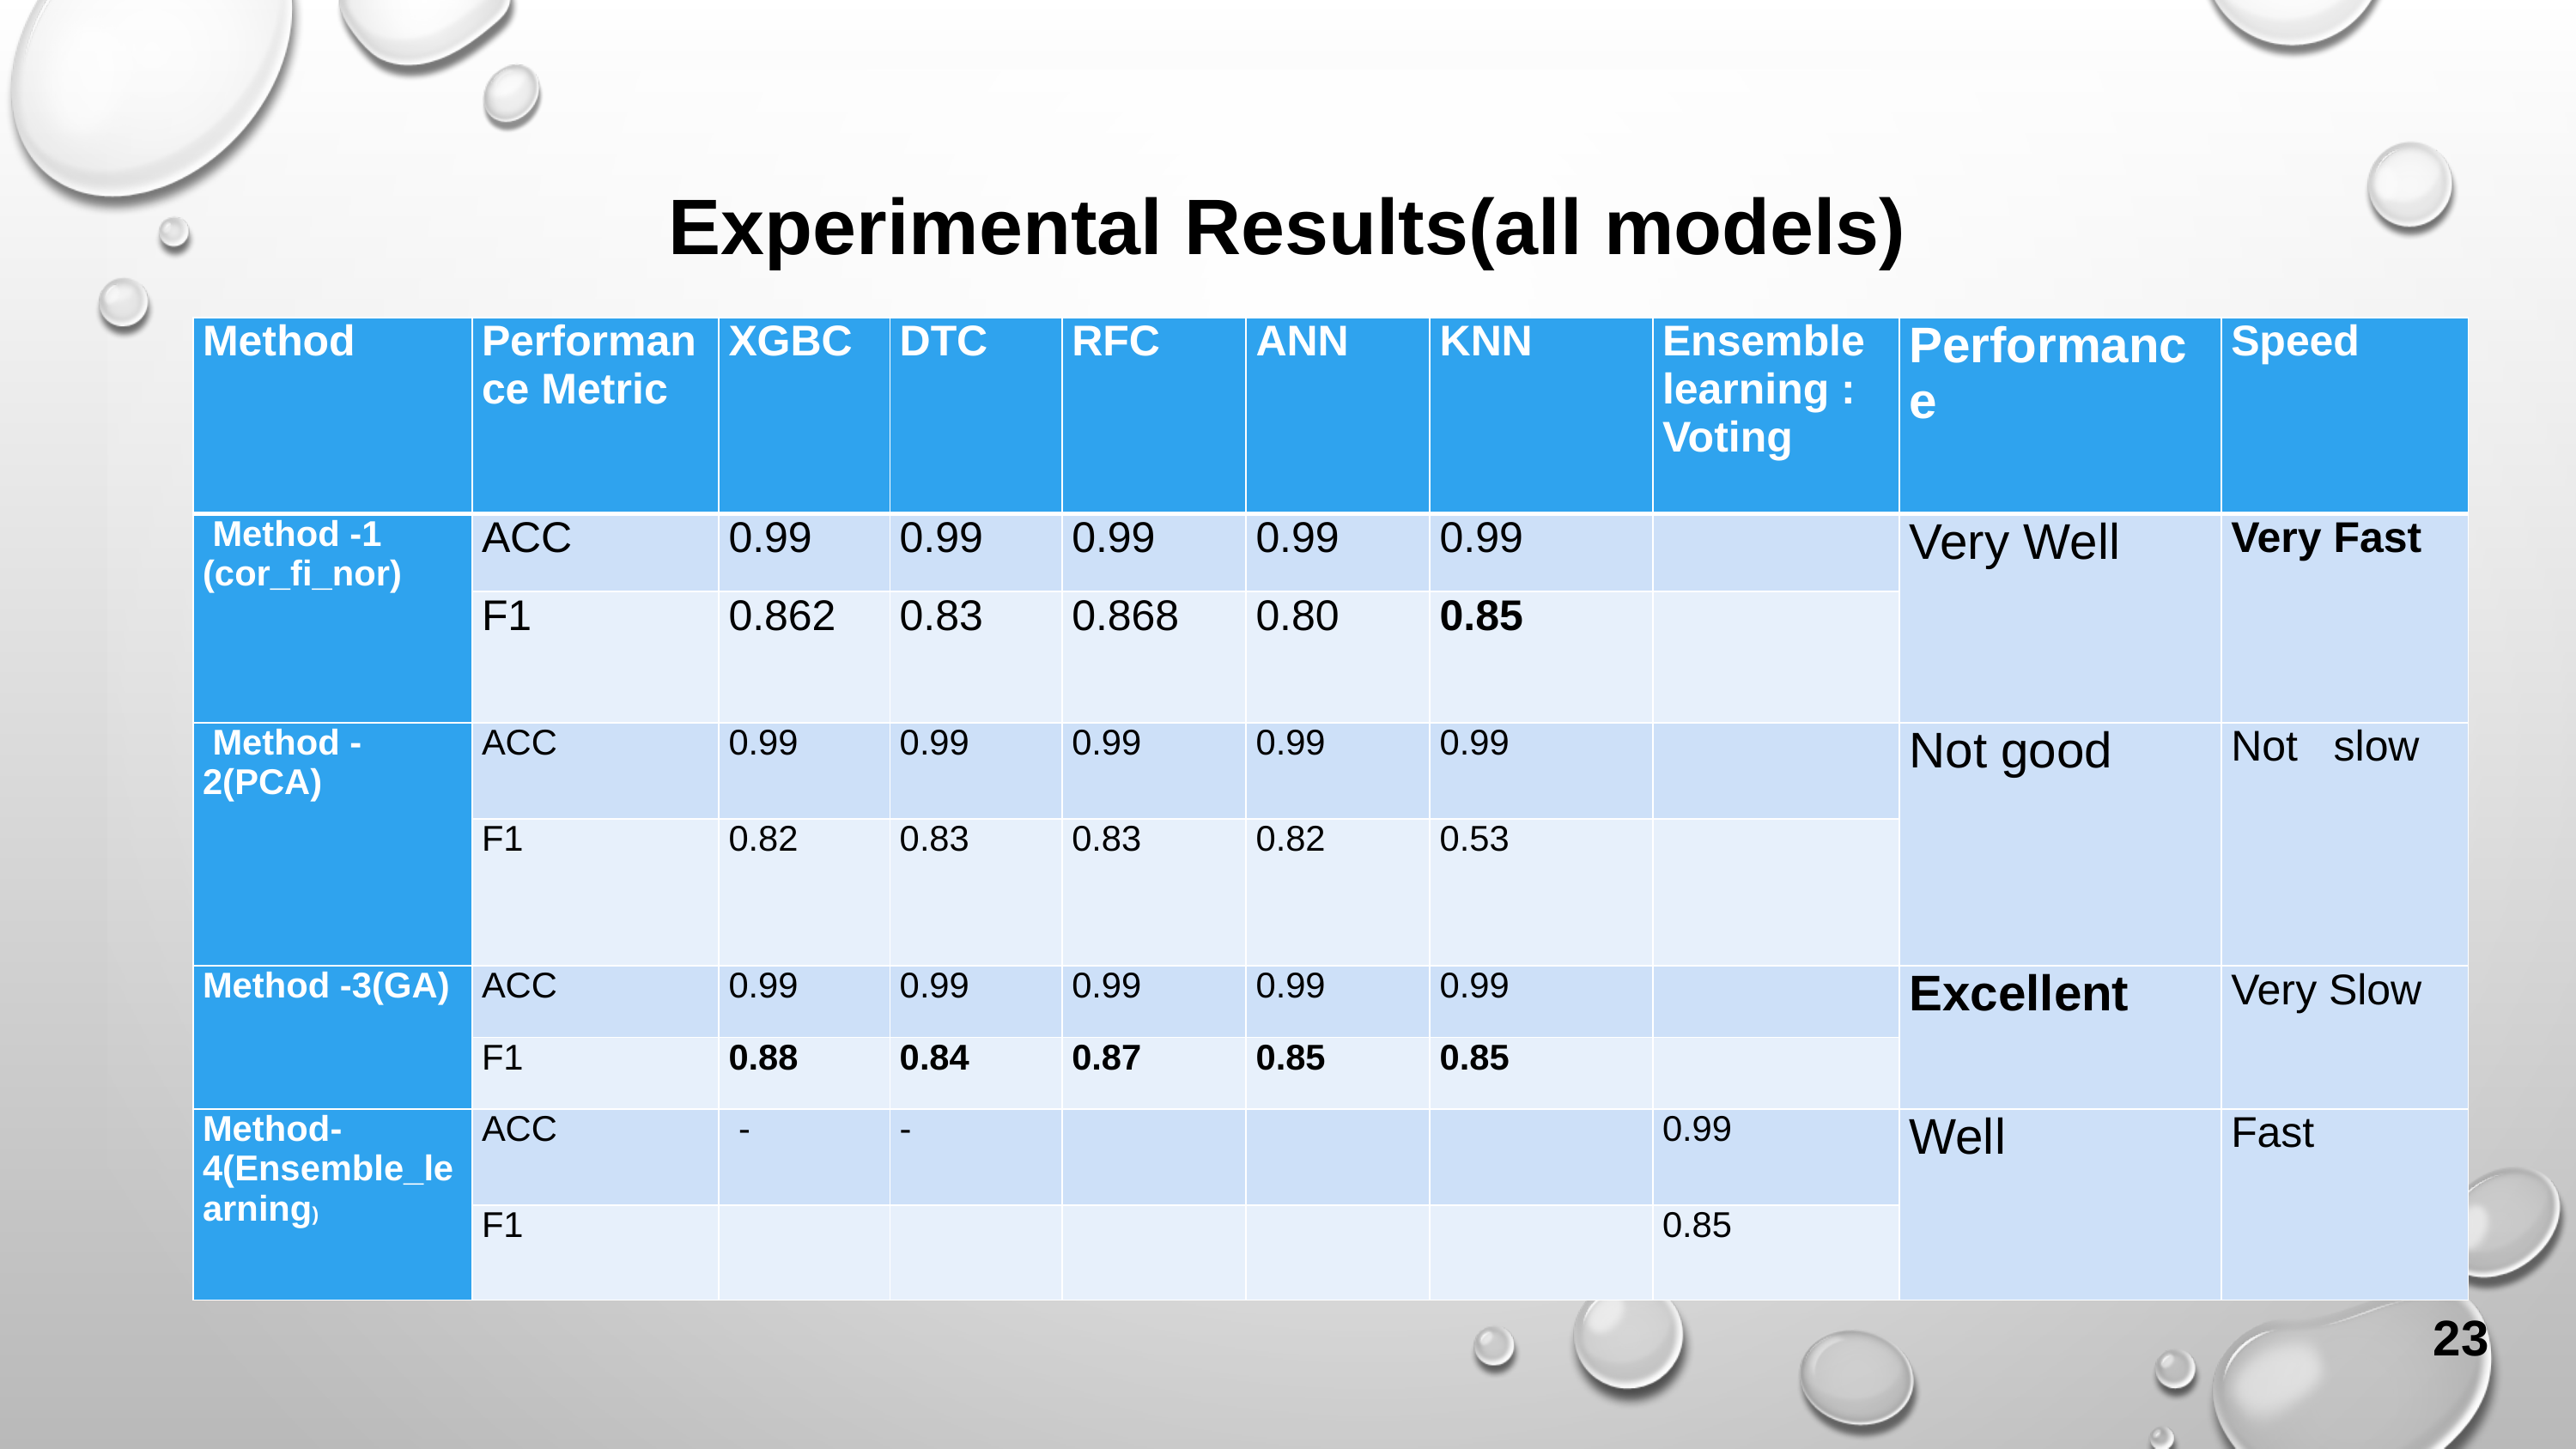

# Experimental Results(all models)
| Method | Performance Metric | XGBC | DTC | RFC | ANN | KNN | Ensemble learning : Voting | Performance | Speed |
| --- | --- | --- | --- | --- | --- | --- | --- | --- | --- |
| Method -1 (cor\_fi\_nor) | ACC | 0.99 | 0.99 | 0.99 | 0.99 | 0.99 |  | Very Well | Very Fast |
|  | F1 | 0.862 | 0.83 | 0.868 | 0.80 | 0.85 |  |  |  |
| Method -2(PCA) | ACC | 0.99 | 0.99 | 0.99 | 0.99 | 0.99 |  | Not good | Not slow |
|  | F1 | 0.82 | 0.83 | 0.83 | 0.82 | 0.53 |  |  |  |
| Method -3(GA) | ACC | 0.99 | 0.99 | 0.99 | 0.99 | 0.99 |  | Excellent | Very Slow |
|  | F1 | 0.88 | 0.84 | 0.87 | 0.85 | 0.85 |  |  |  |
| Method-4(Ensemble\_learning) | ACC | - | - |  |  |  | 0.99 | Well | Fast |
|  | F1 |  |  |  |  |  | 0.85 |  |  |
23